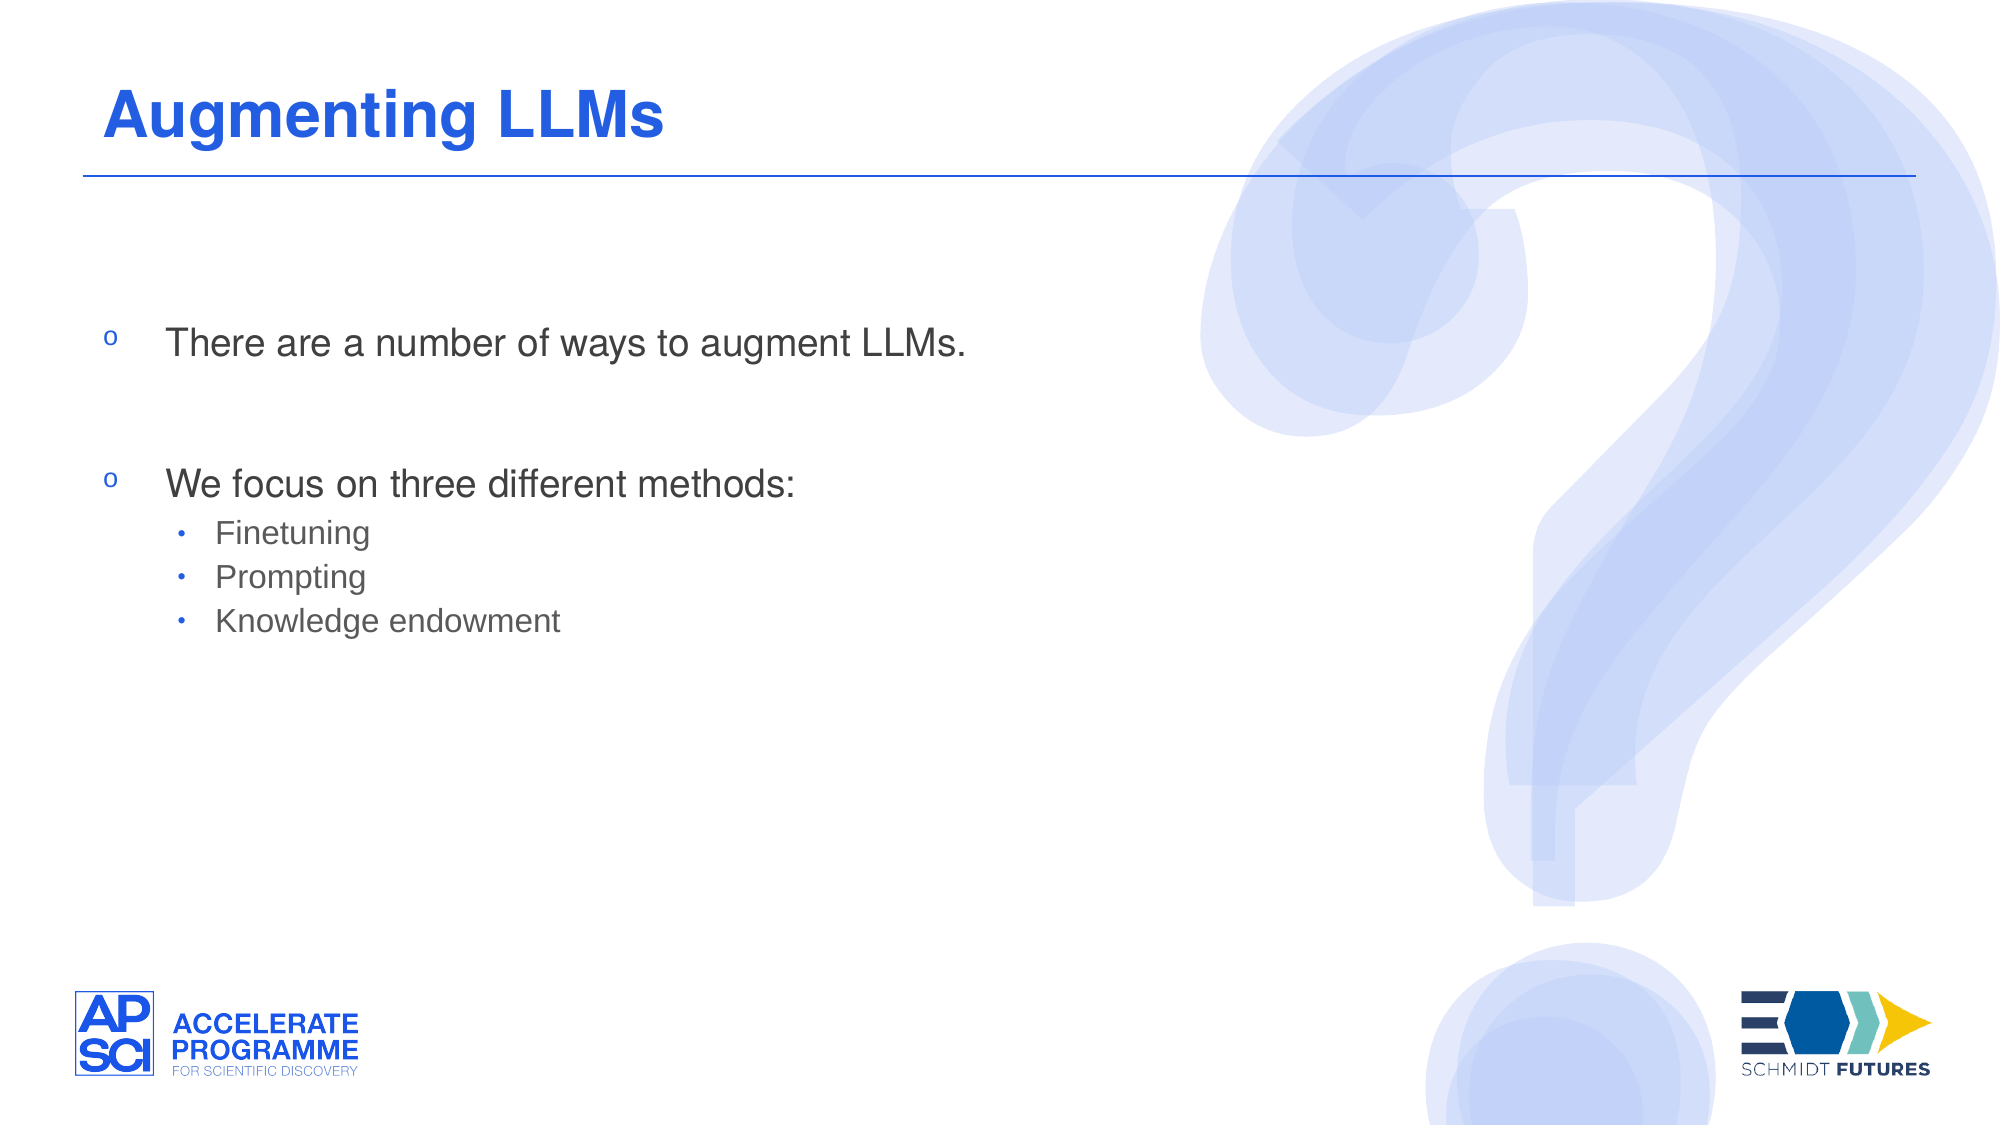

Augmenting LLMs
There are a number of ways to augment LLMs.

We focus on three different methods:
Finetuning
Prompting
Knowledge endowment